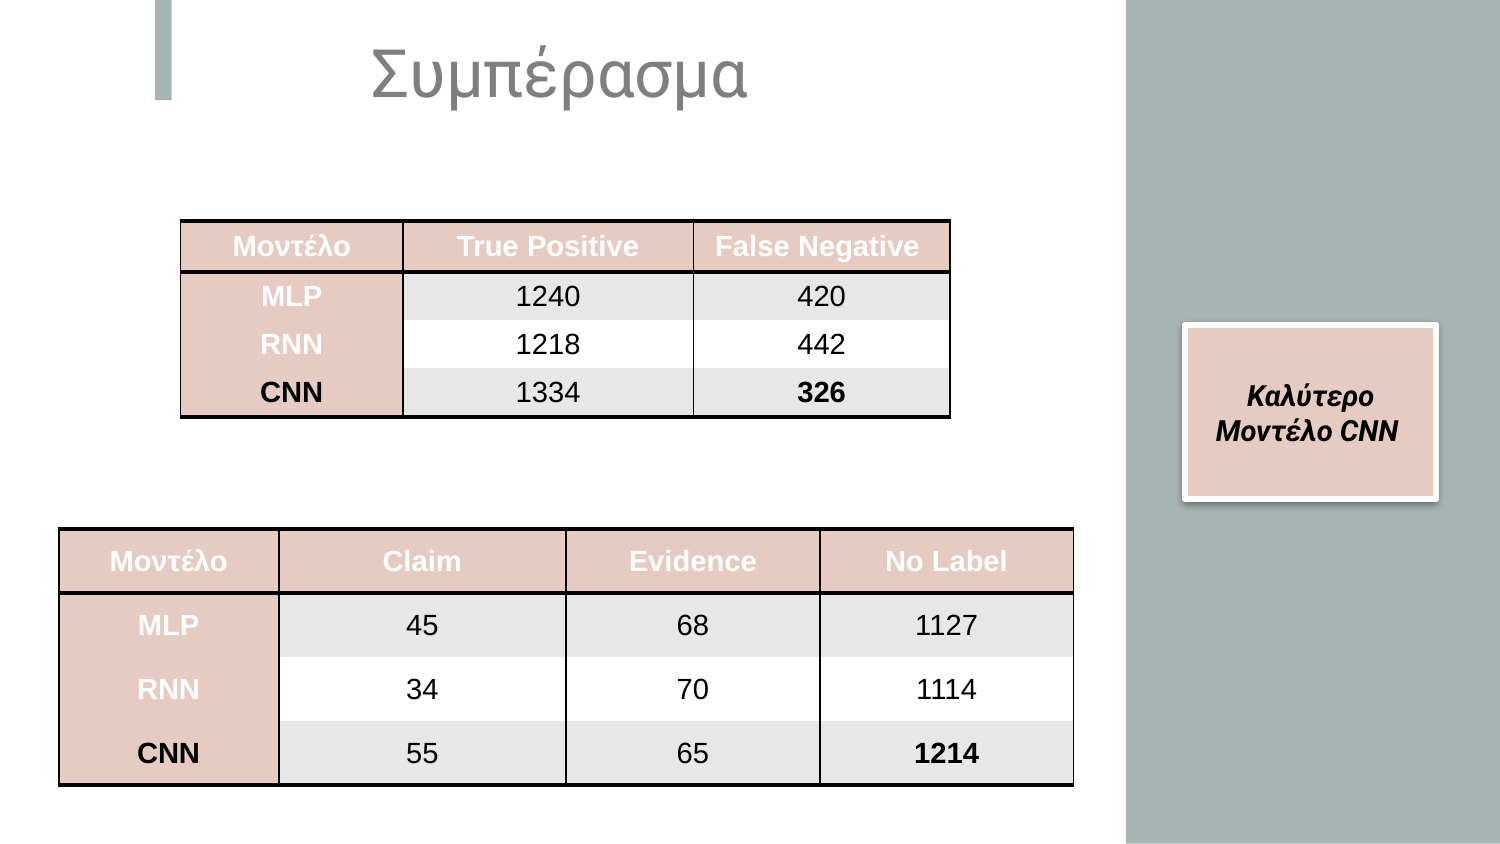

# Συμπέρασμα
| Μοντέλο | True Positive | False Negative |
| --- | --- | --- |
| MLP | 1240 | 420 |
| RNN | 1218 | 442 |
| CNN | 1334 | 326 |
Καλύτερο Μοντέλο CNN
| Μοντέλο | Claim | Evidence | No Label |
| --- | --- | --- | --- |
| MLP | 45 | 68 | 1127 |
| RNN | 34 | 70 | 1114 |
| CNN | 55 | 65 | 1214 |